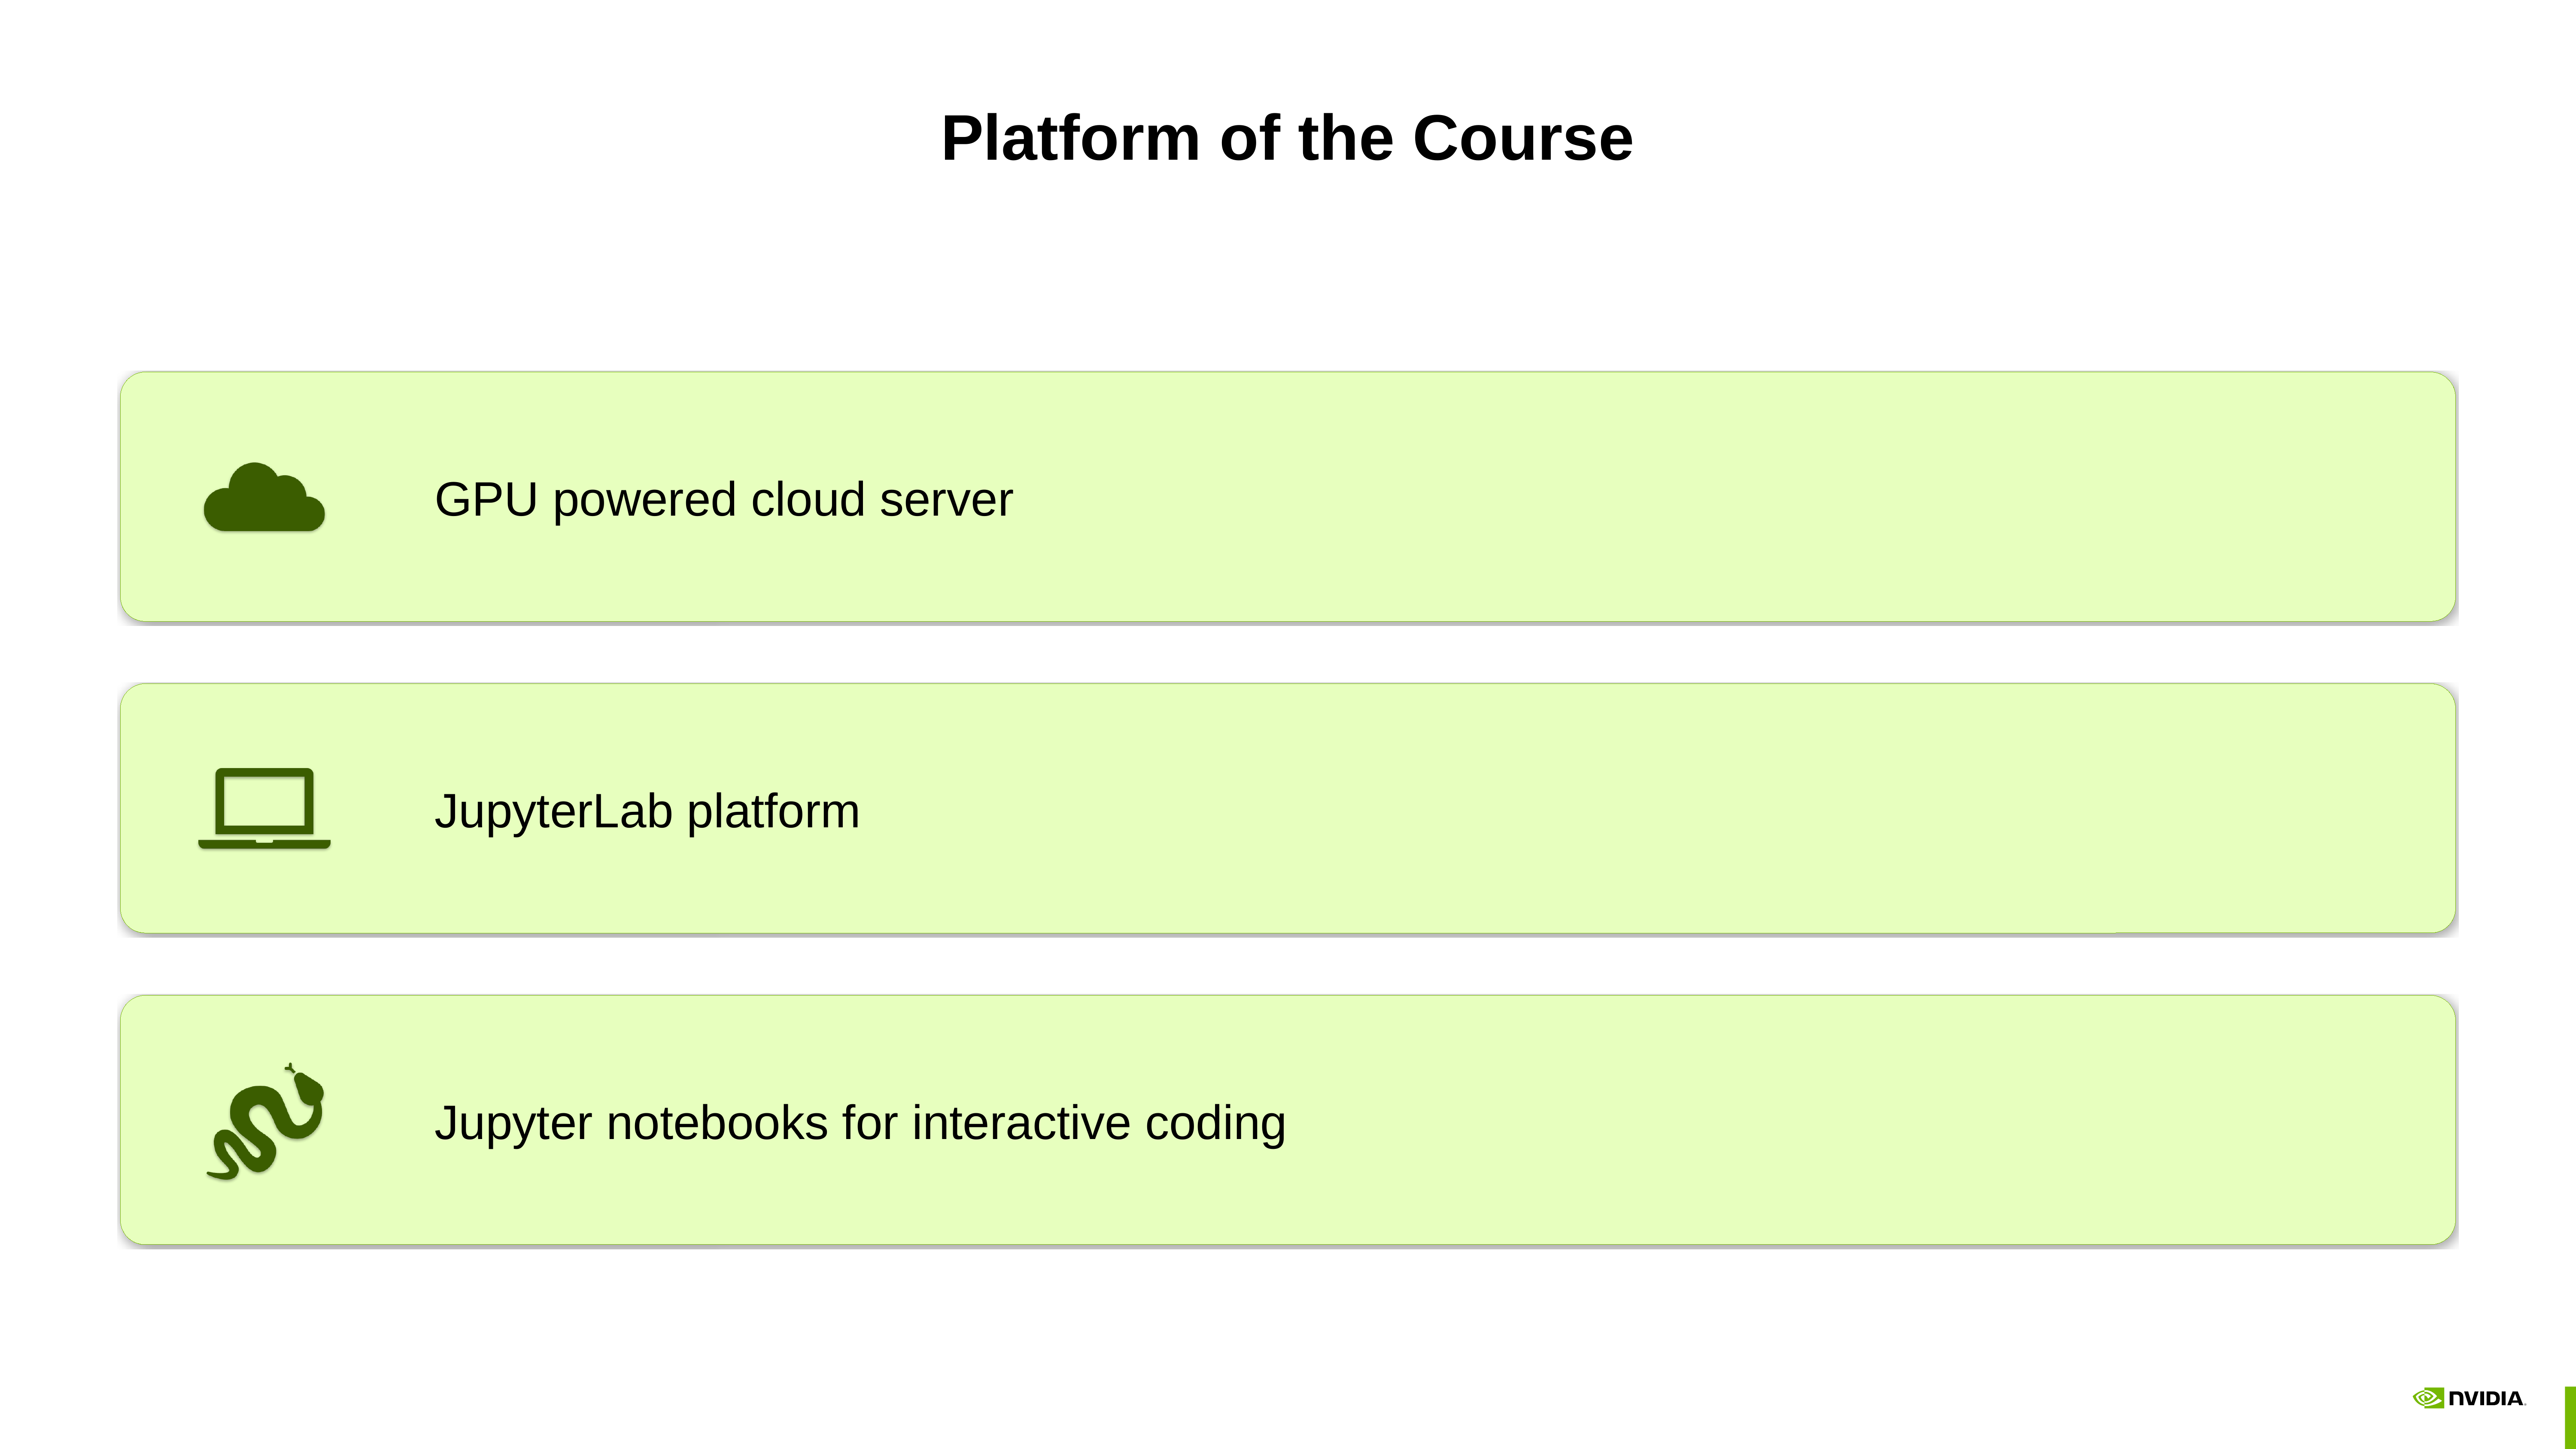

Platform of the Course
GPU powered cloud server
JupyterLab platform
Jupyter notebooks for interactive coding